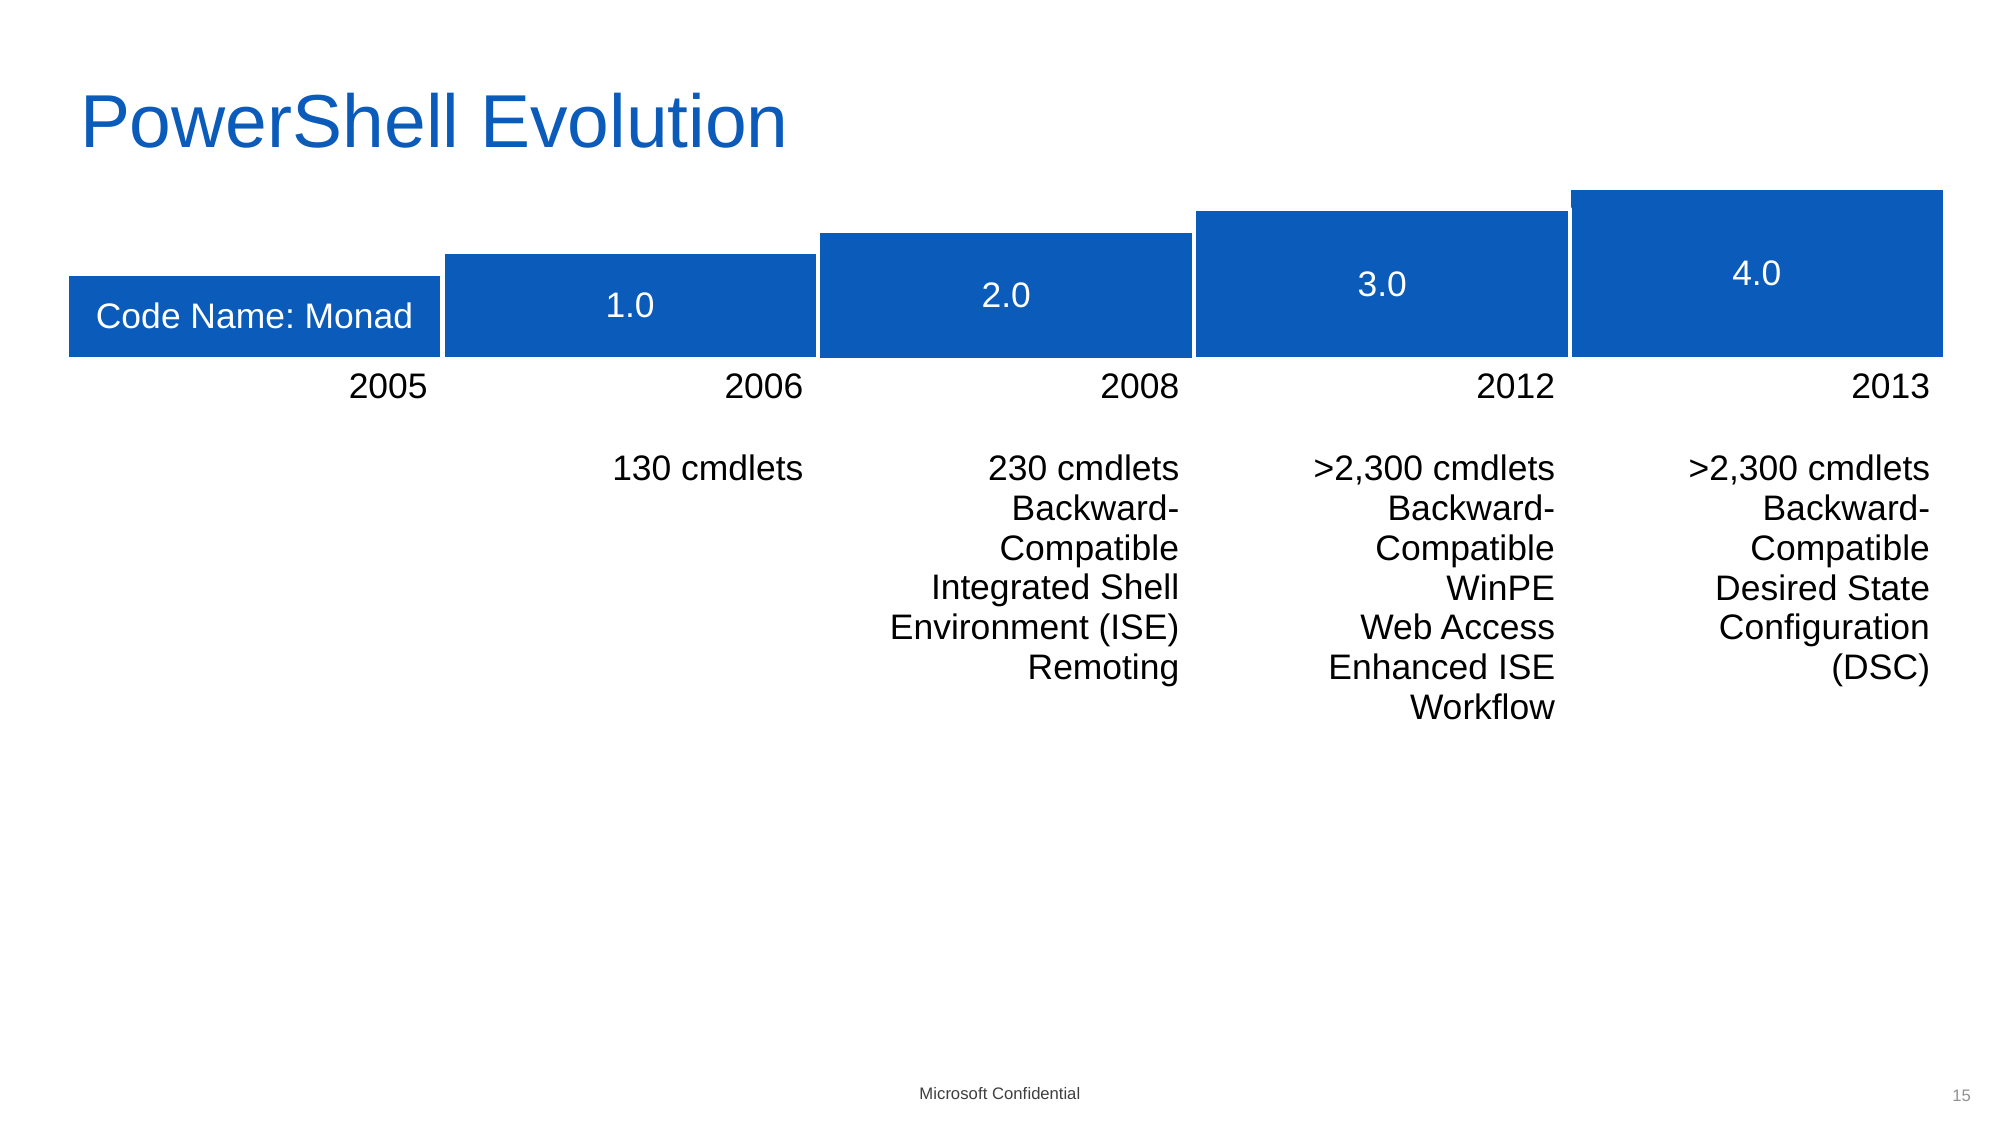

# PowerShell Evolution
1.0
2006
2.0
2008
230 cmdlets
Backward-Compatible
3.0
2012
>2,300 cmdlets
Backward-Compatible
4.0
Code Name: Monad
2005
Backward-Compatible
Desired State Configuration (DSC)
WinPE
Web Access
Integrated Shell Environment (ISE)
Remoting
Enhanced ISE
Workflow
2013
>2,300 cmdlets
130 cmdlets
15